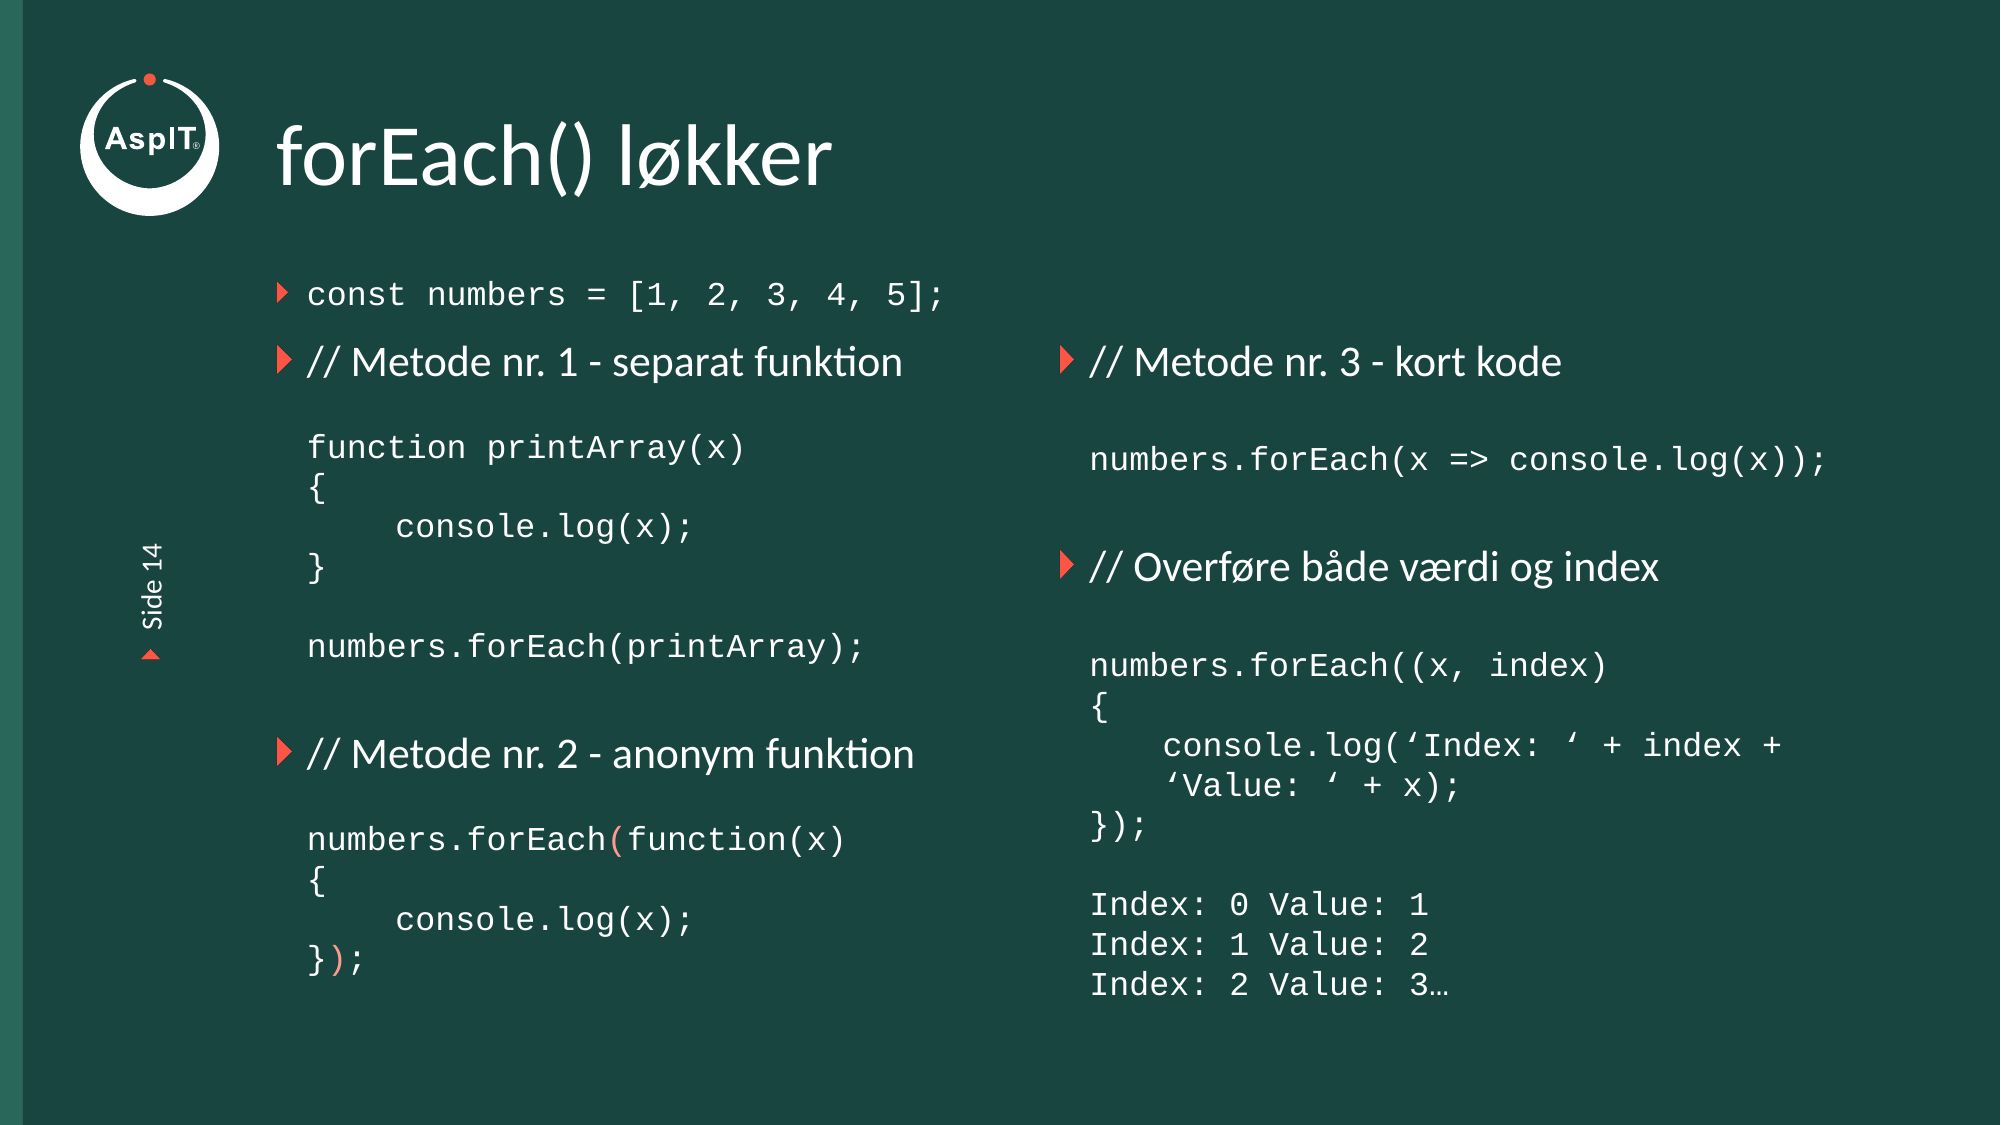

# forEach() løkker

// Metode nr. 3 - kort kode
numbers.forEach(x => console.log(x));
// Overføre både værdi og index
numbers.forEach((x, index)
{
	console.log(‘Index: ‘ + index +
	‘Value: ‘ + x);
});
Index: 0 Value: 1
Index: 1 Value: 2
Index: 2 Value: 3…
const numbers = [1, 2, 3, 4, 5];
// Metode nr. 1 - separat funktion
function printArray(x)
{
	console.log(x);
}
numbers.forEach(printArray);
// Metode nr. 2 - anonym funktion
numbers.forEach(function(x)
{
	console.log(x);
});
Side 14